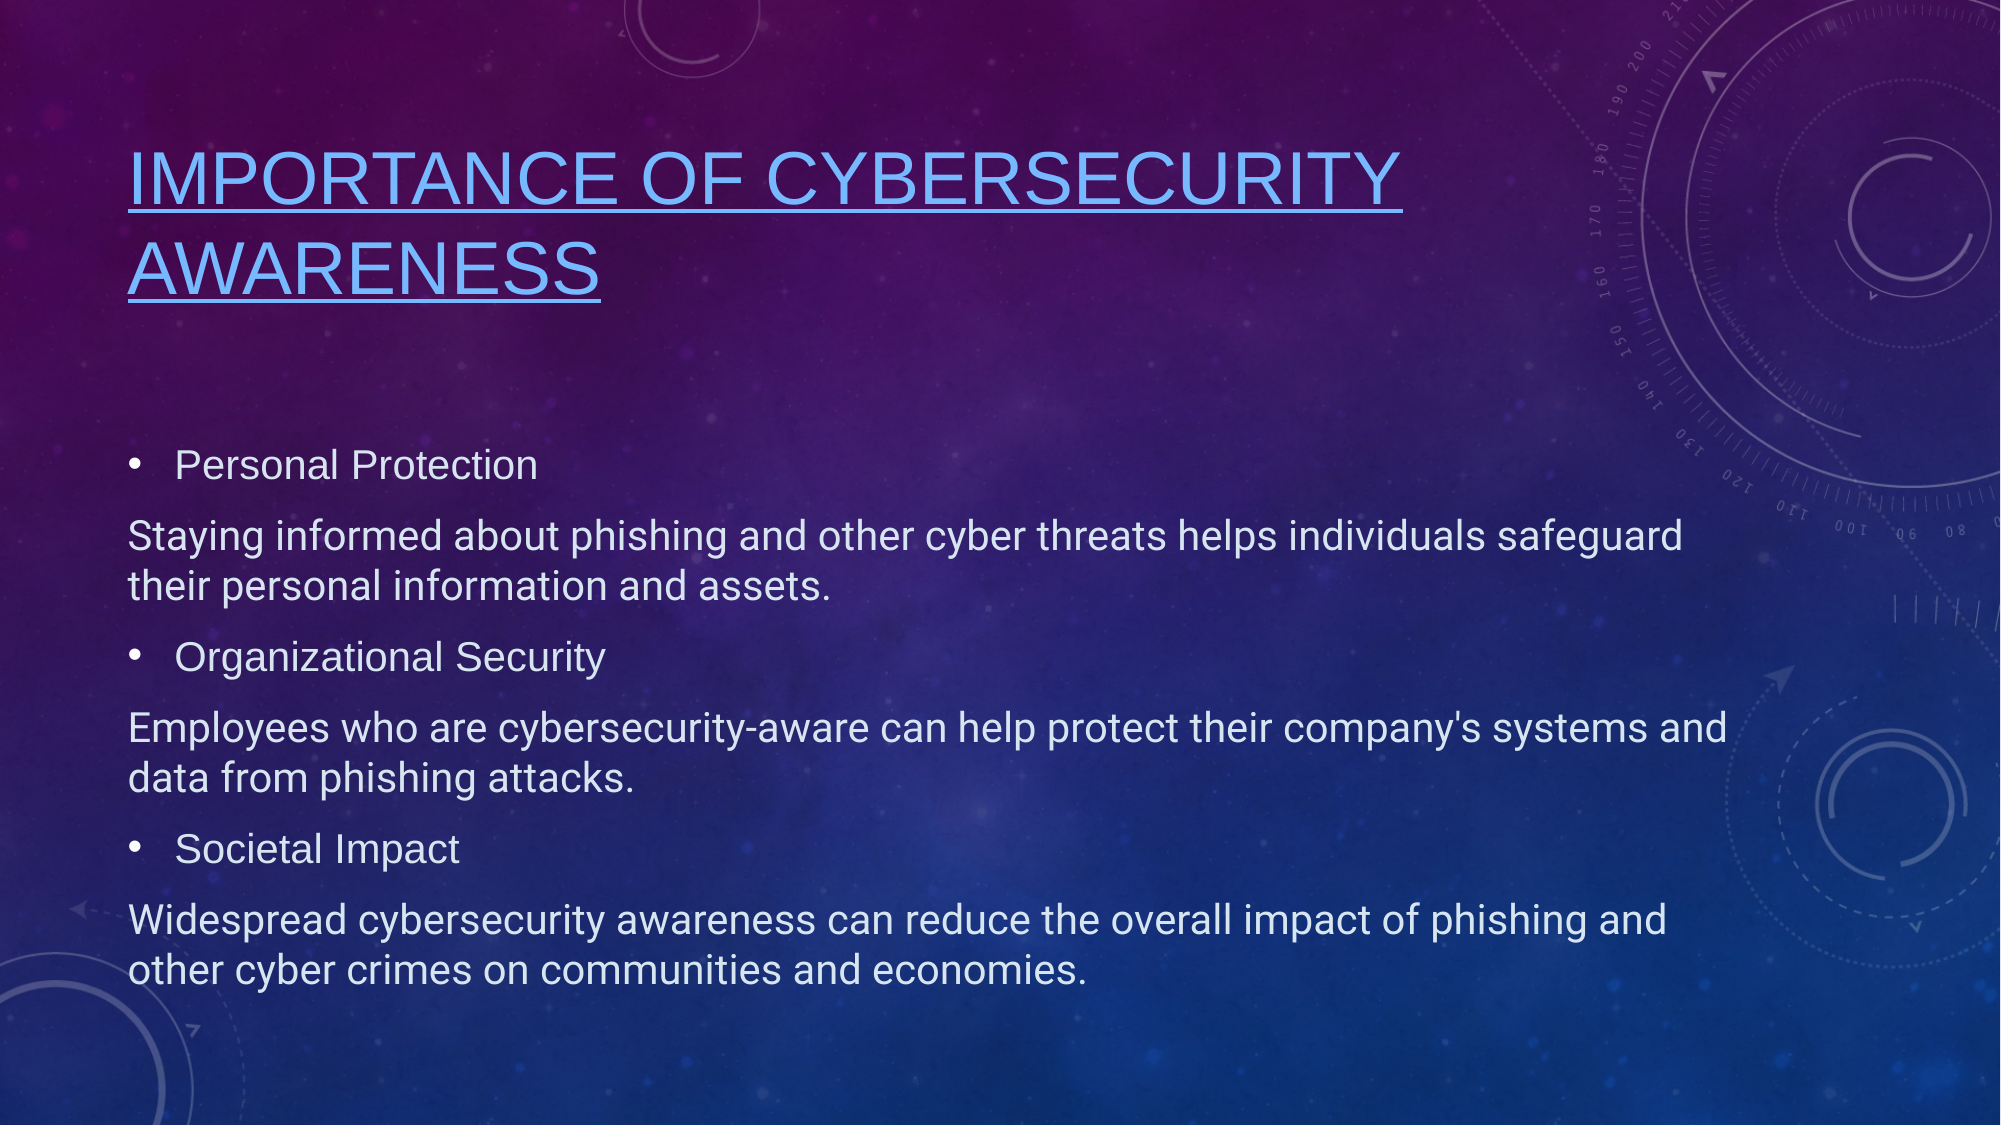

# Importance of Cybersecurity Awareness
Personal Protection
Staying informed about phishing and other cyber threats helps individuals safeguard their personal information and assets.
Organizational Security
Employees who are cybersecurity-aware can help protect their company's systems and data from phishing attacks.
Societal Impact
Widespread cybersecurity awareness can reduce the overall impact of phishing and other cyber crimes on communities and economies.